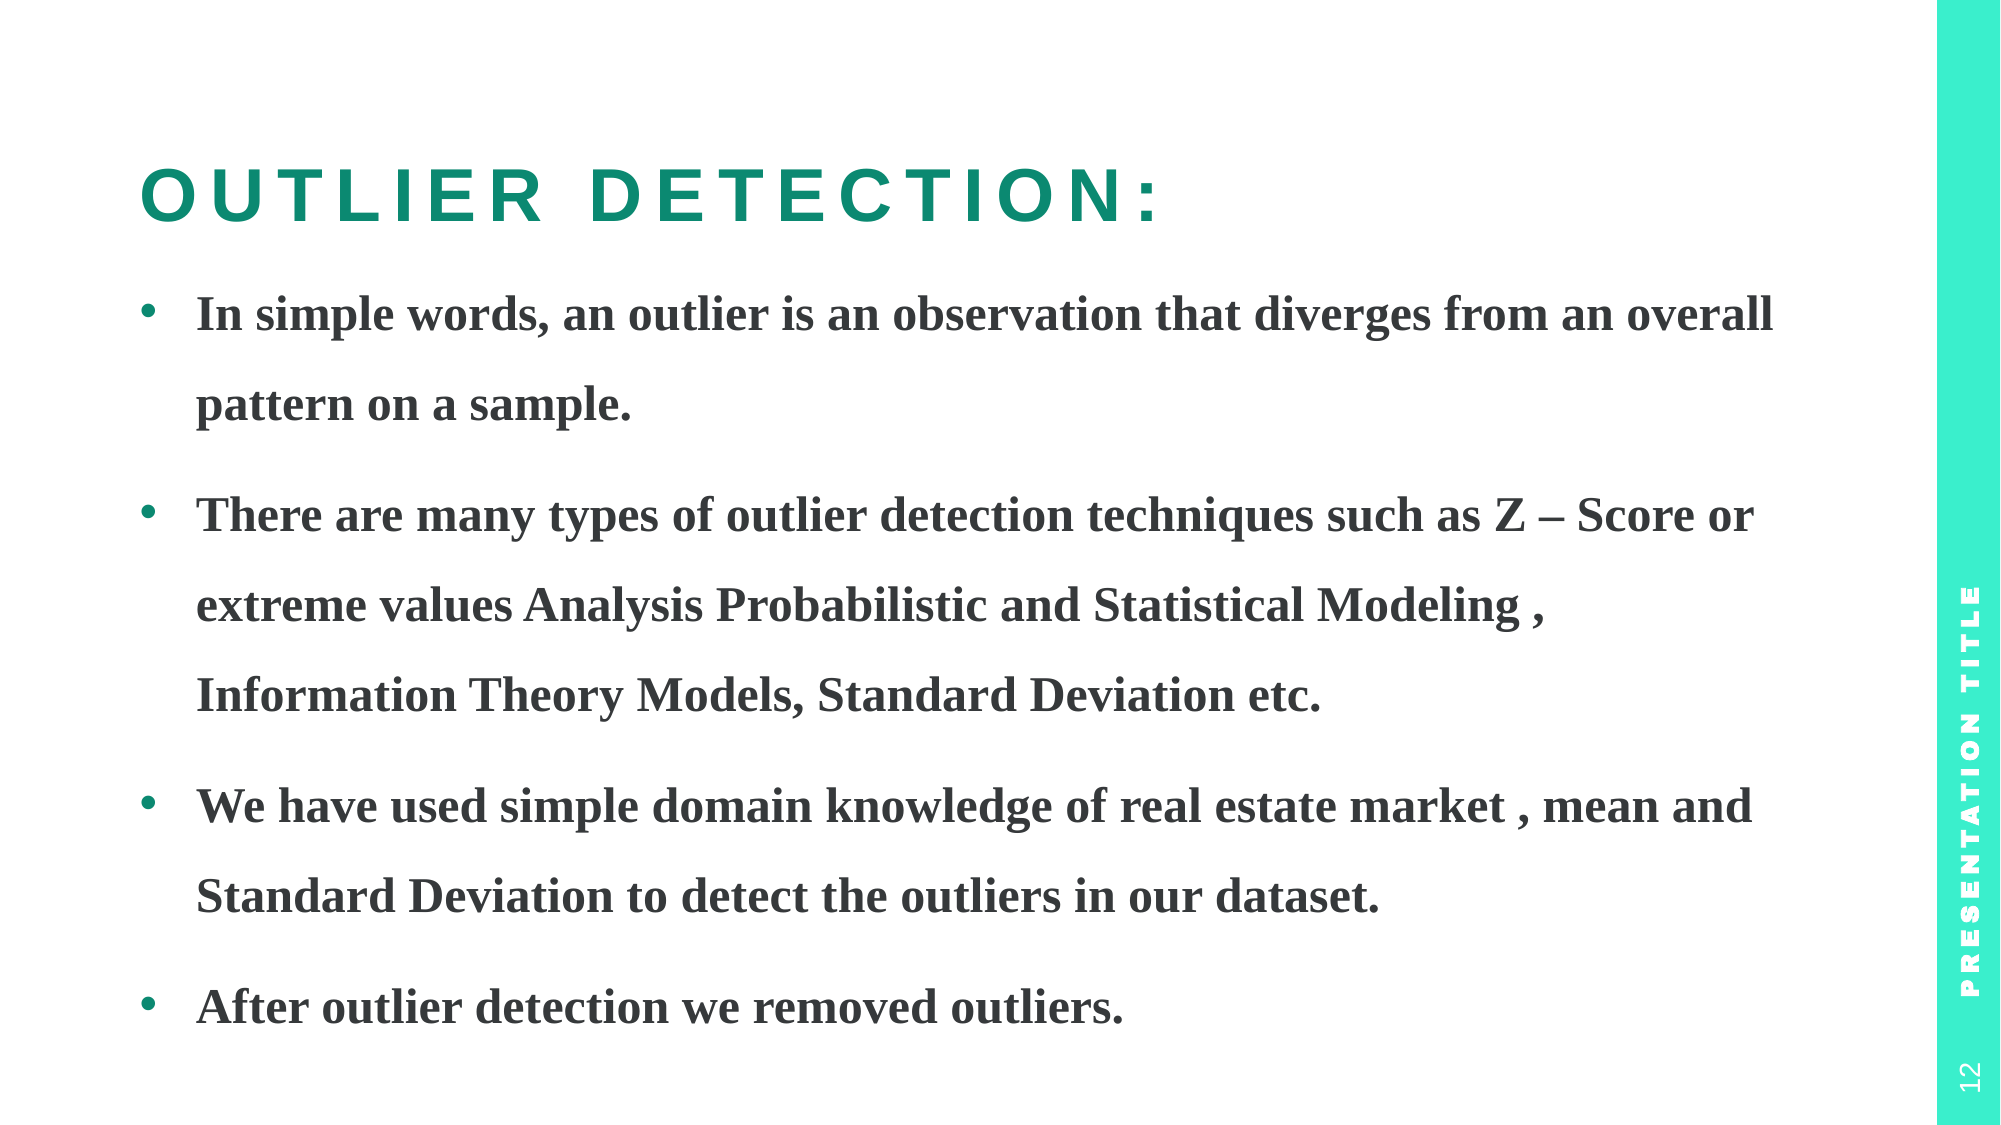

# Outlier detection:
In simple words, an outlier is an observation that diverges from an overall pattern on a sample.
There are many types of outlier detection techniques such as Z – Score or extreme values Analysis Probabilistic and Statistical Modeling , Information Theory Models, Standard Deviation etc.
We have used simple domain knowledge of real estate market , mean and Standard Deviation to detect the outliers in our dataset.
After outlier detection we removed outliers.
Presentation Title
12